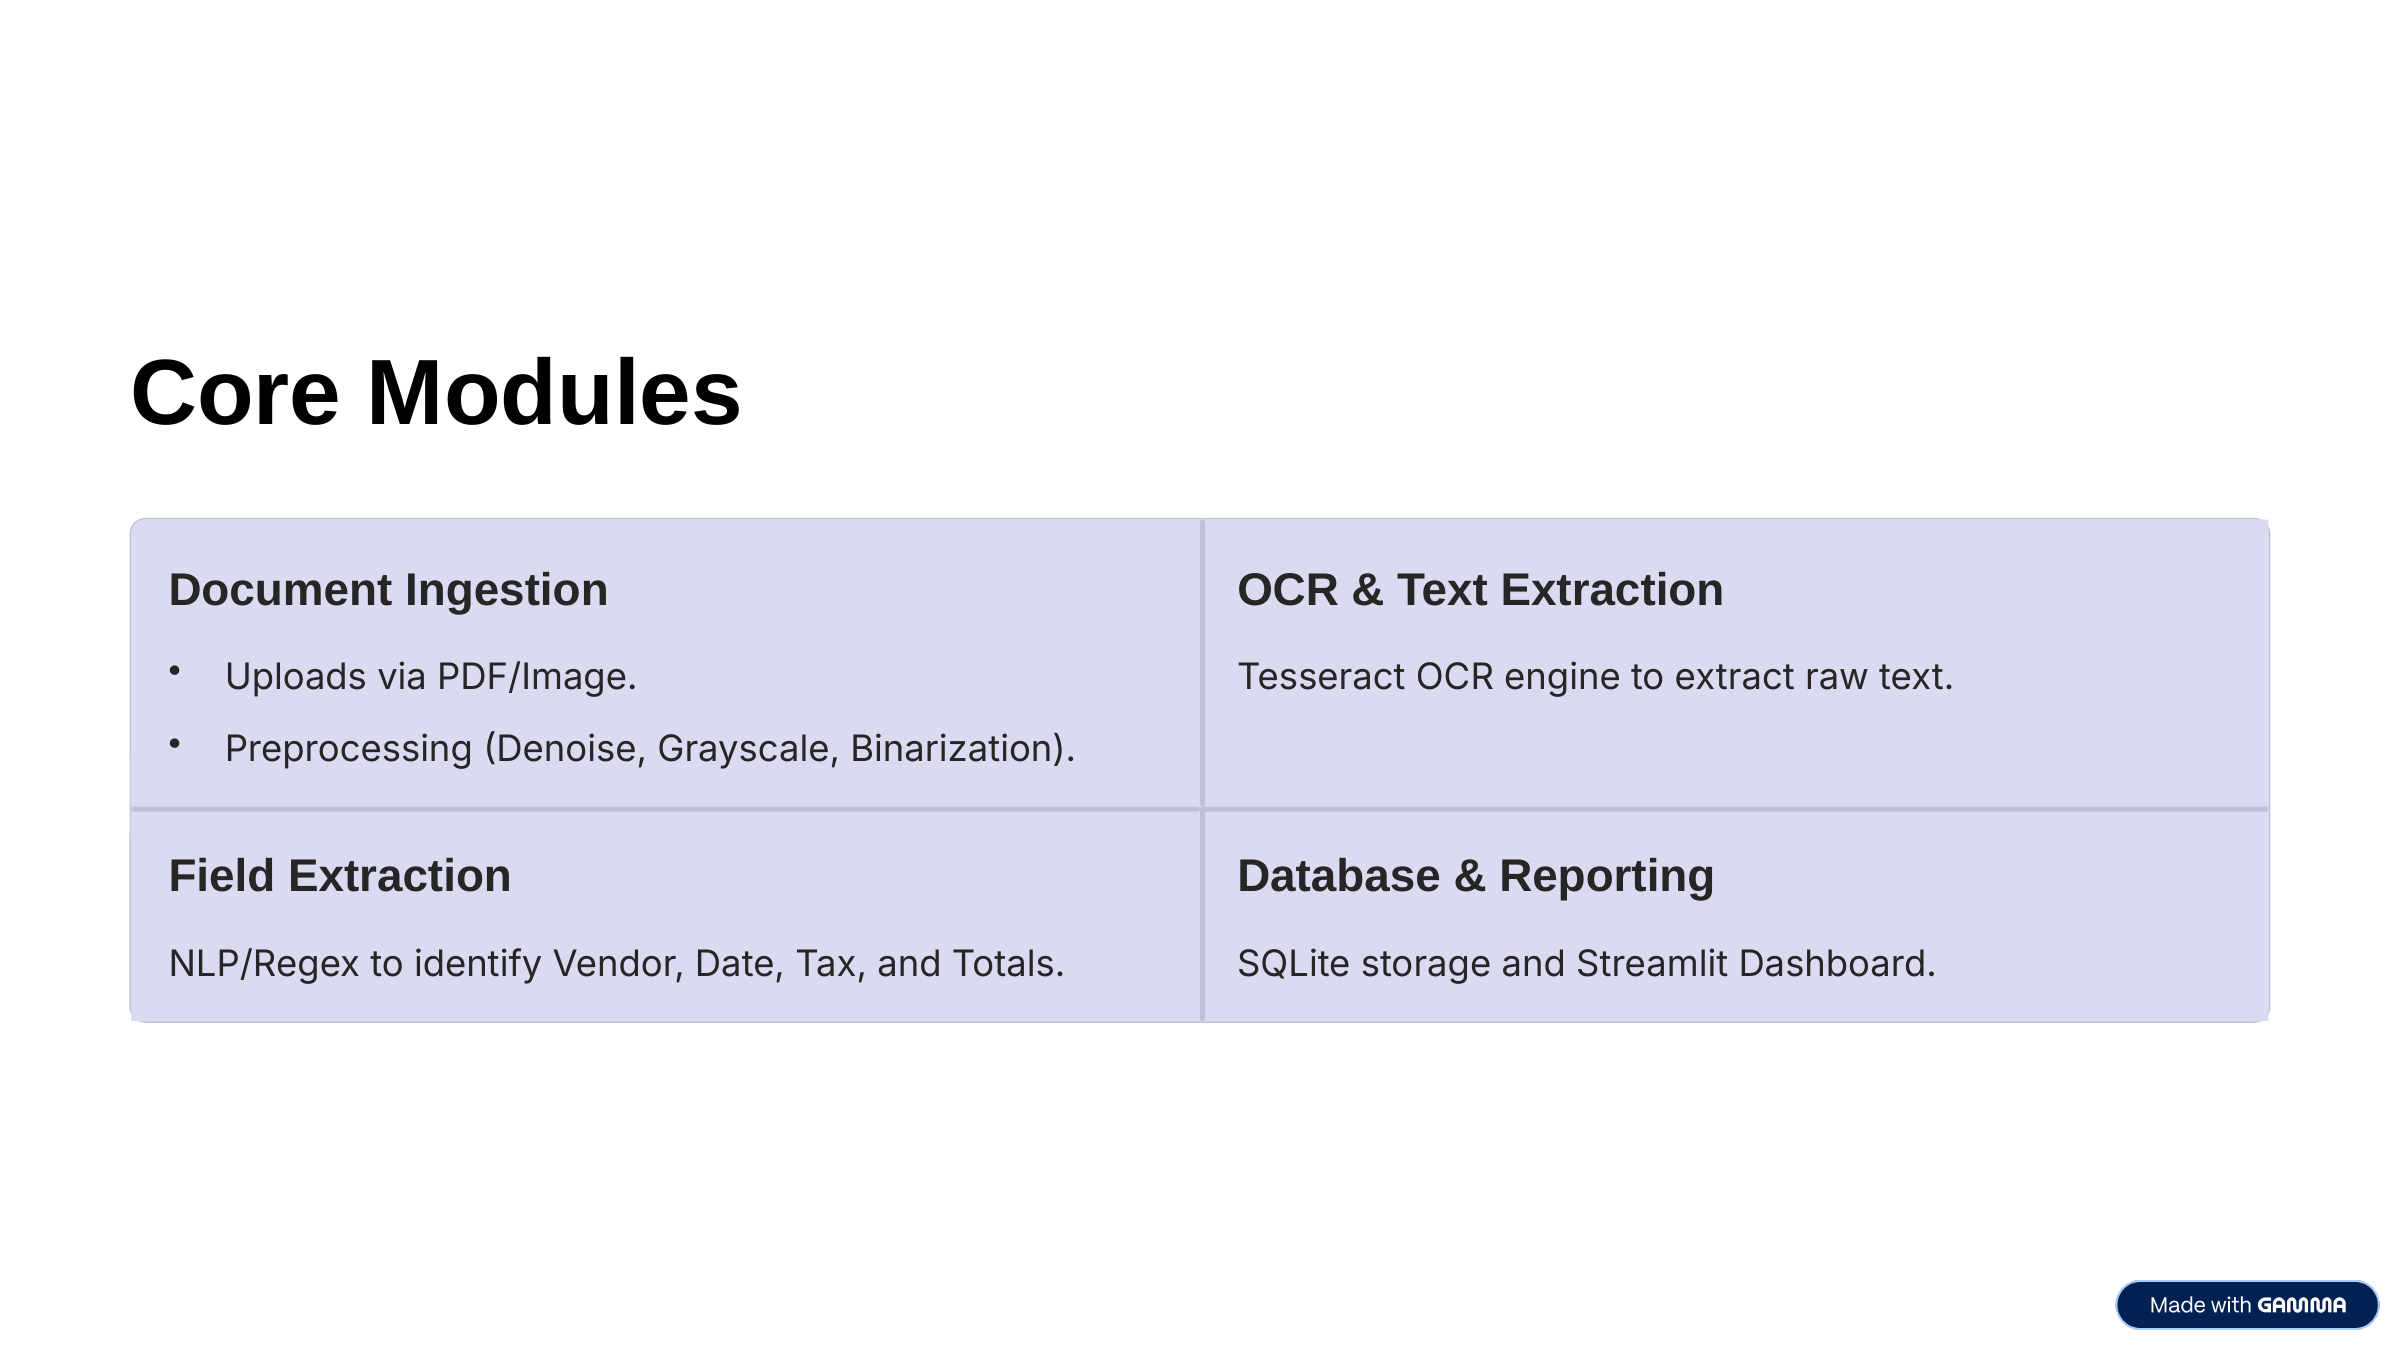

Core Modules

Document Ingestion
OCR & Text Extraction
Uploads via PDF/Image.
Tesseract OCR engine to extract raw text.
Preprocessing (Denoise, Grayscale, Binarization).

Field Extraction
Database & Reporting
NLP/Regex to identify Vendor, Date, Tax, and Totals.
SQLite storage and Streamlit Dashboard.